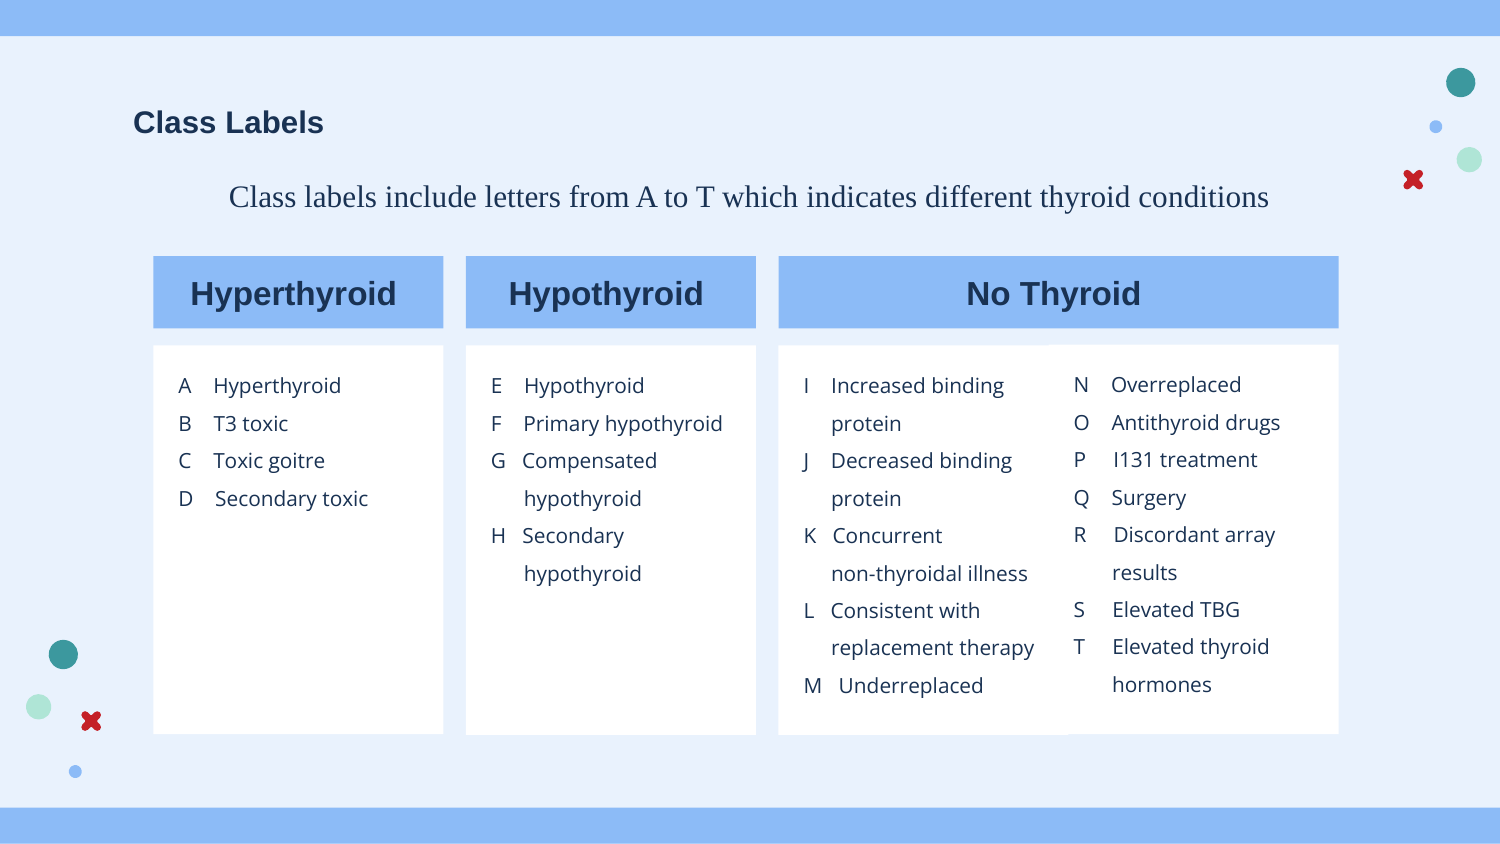

# Class Labels
Class labels include letters from A to T which indicates different thyroid conditions
Hyperthyroid
Hypothyroid
No Thyroid
N    Overreplaced
O    Antithyroid drugs
P     I131 treatment
Q    Surgery
R     Discordant array
       results
S     Elevated TBG
T     Elevated thyroid
       hormones
E    Hypothyroid
F    Primary hypothyroid
G   Compensated
      hypothyroid
H   Secondary
      hypothyroid

I    Increased binding
     protein
J    Decreased binding
     protein
K   Concurrent
     non-thyroidal illness
L   Consistent with
     replacement therapy
M   Underreplaced

A    Hyperthyroid
B    T3 toxic
C    Toxic goitre
D    Secondary toxic